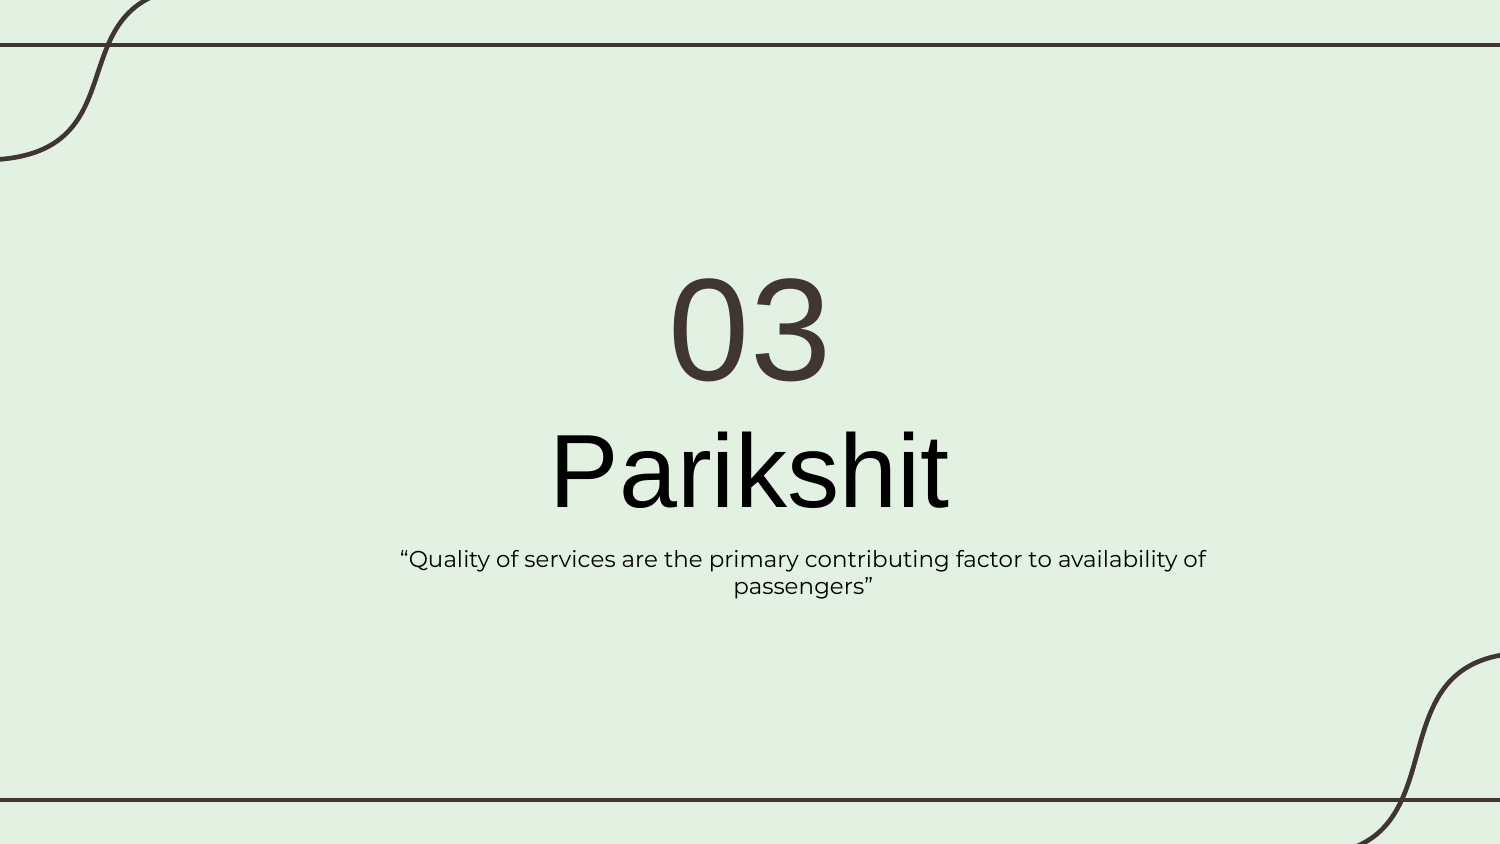

03
# Parikshit
“Quality of services are the primary contributing factor to availability of passengers”